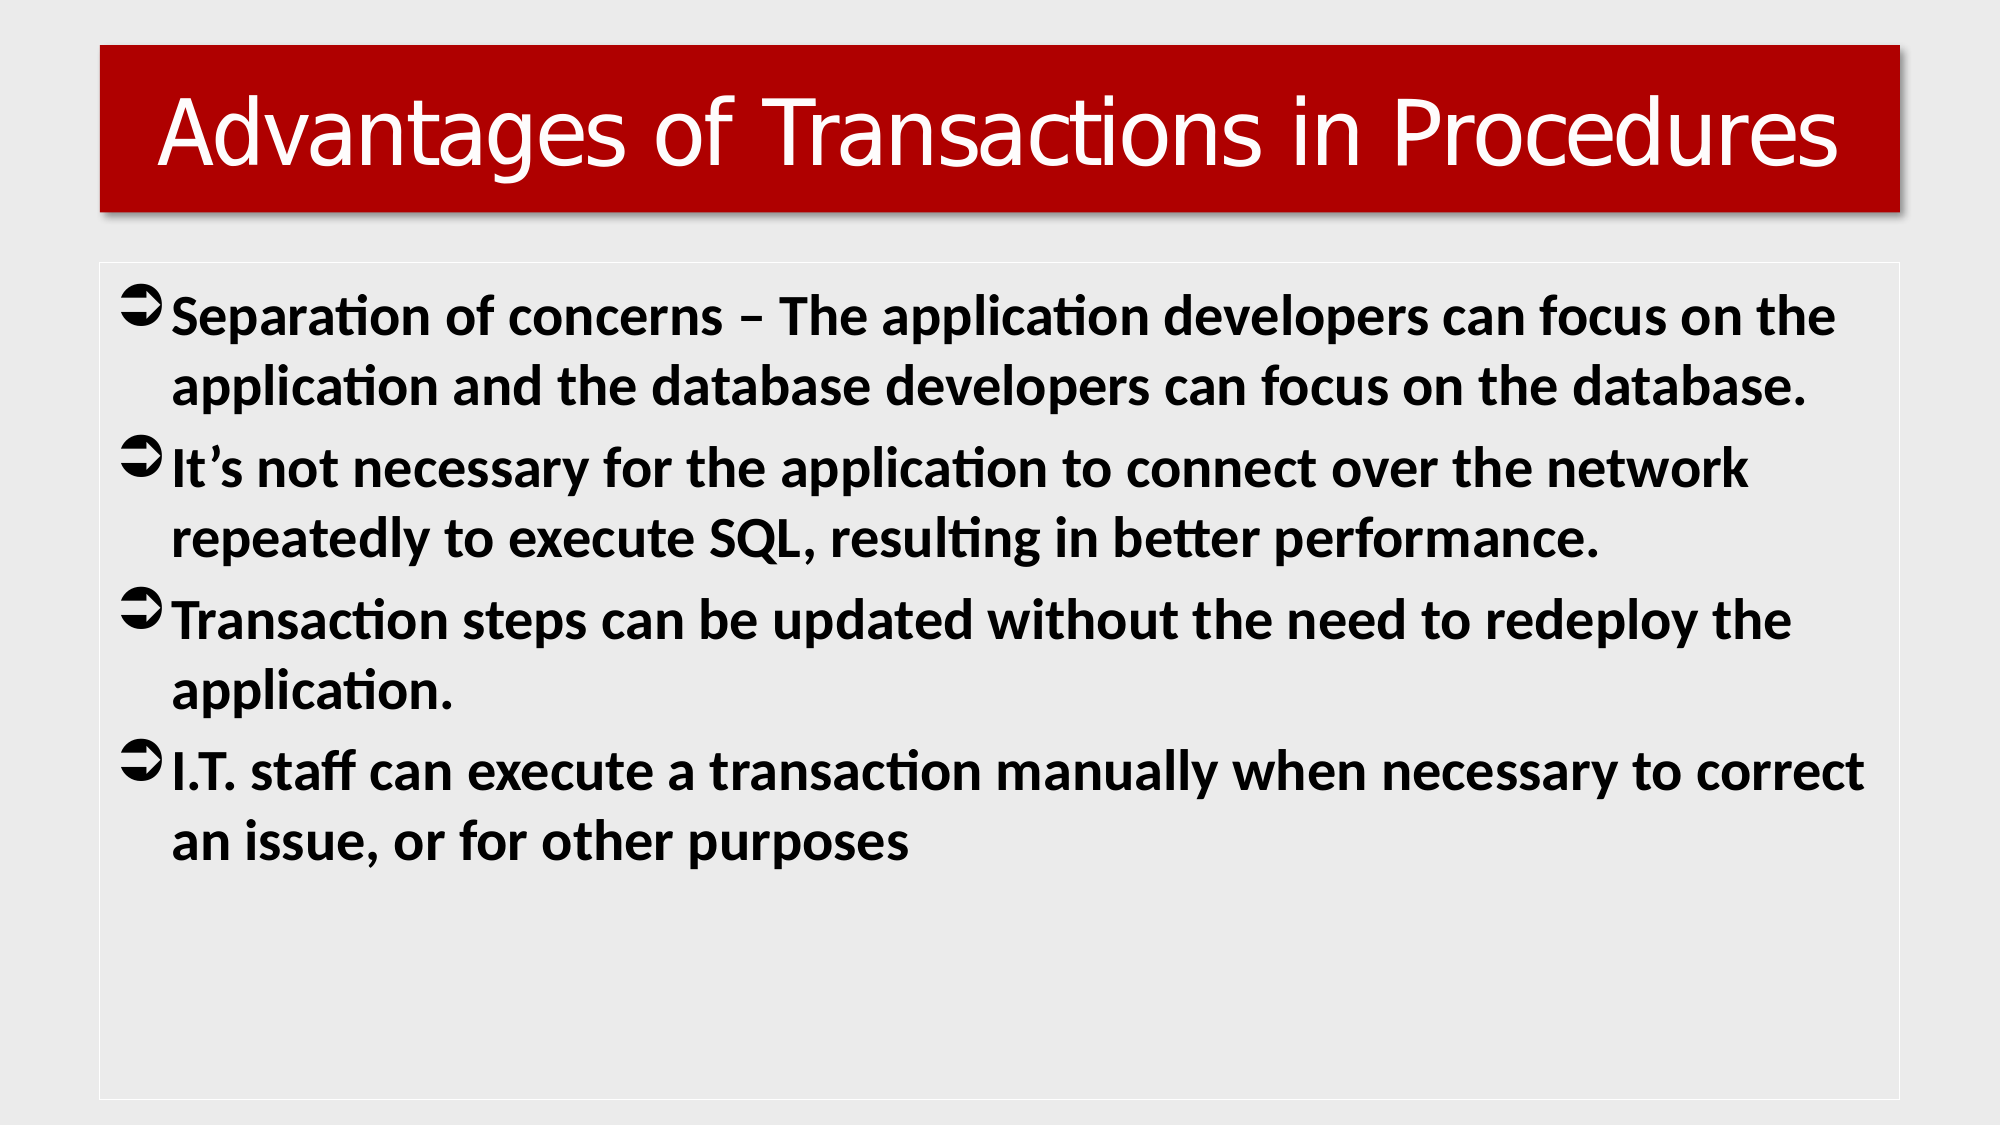

# Advantages of Transactions in Procedures
Separation of concerns – The application developers can focus on the application and the database developers can focus on the database.
It’s not necessary for the application to connect over the network repeatedly to execute SQL, resulting in better performance.
Transaction steps can be updated without the need to redeploy the application.
I.T. staff can execute a transaction manually when necessary to correct an issue, or for other purposes